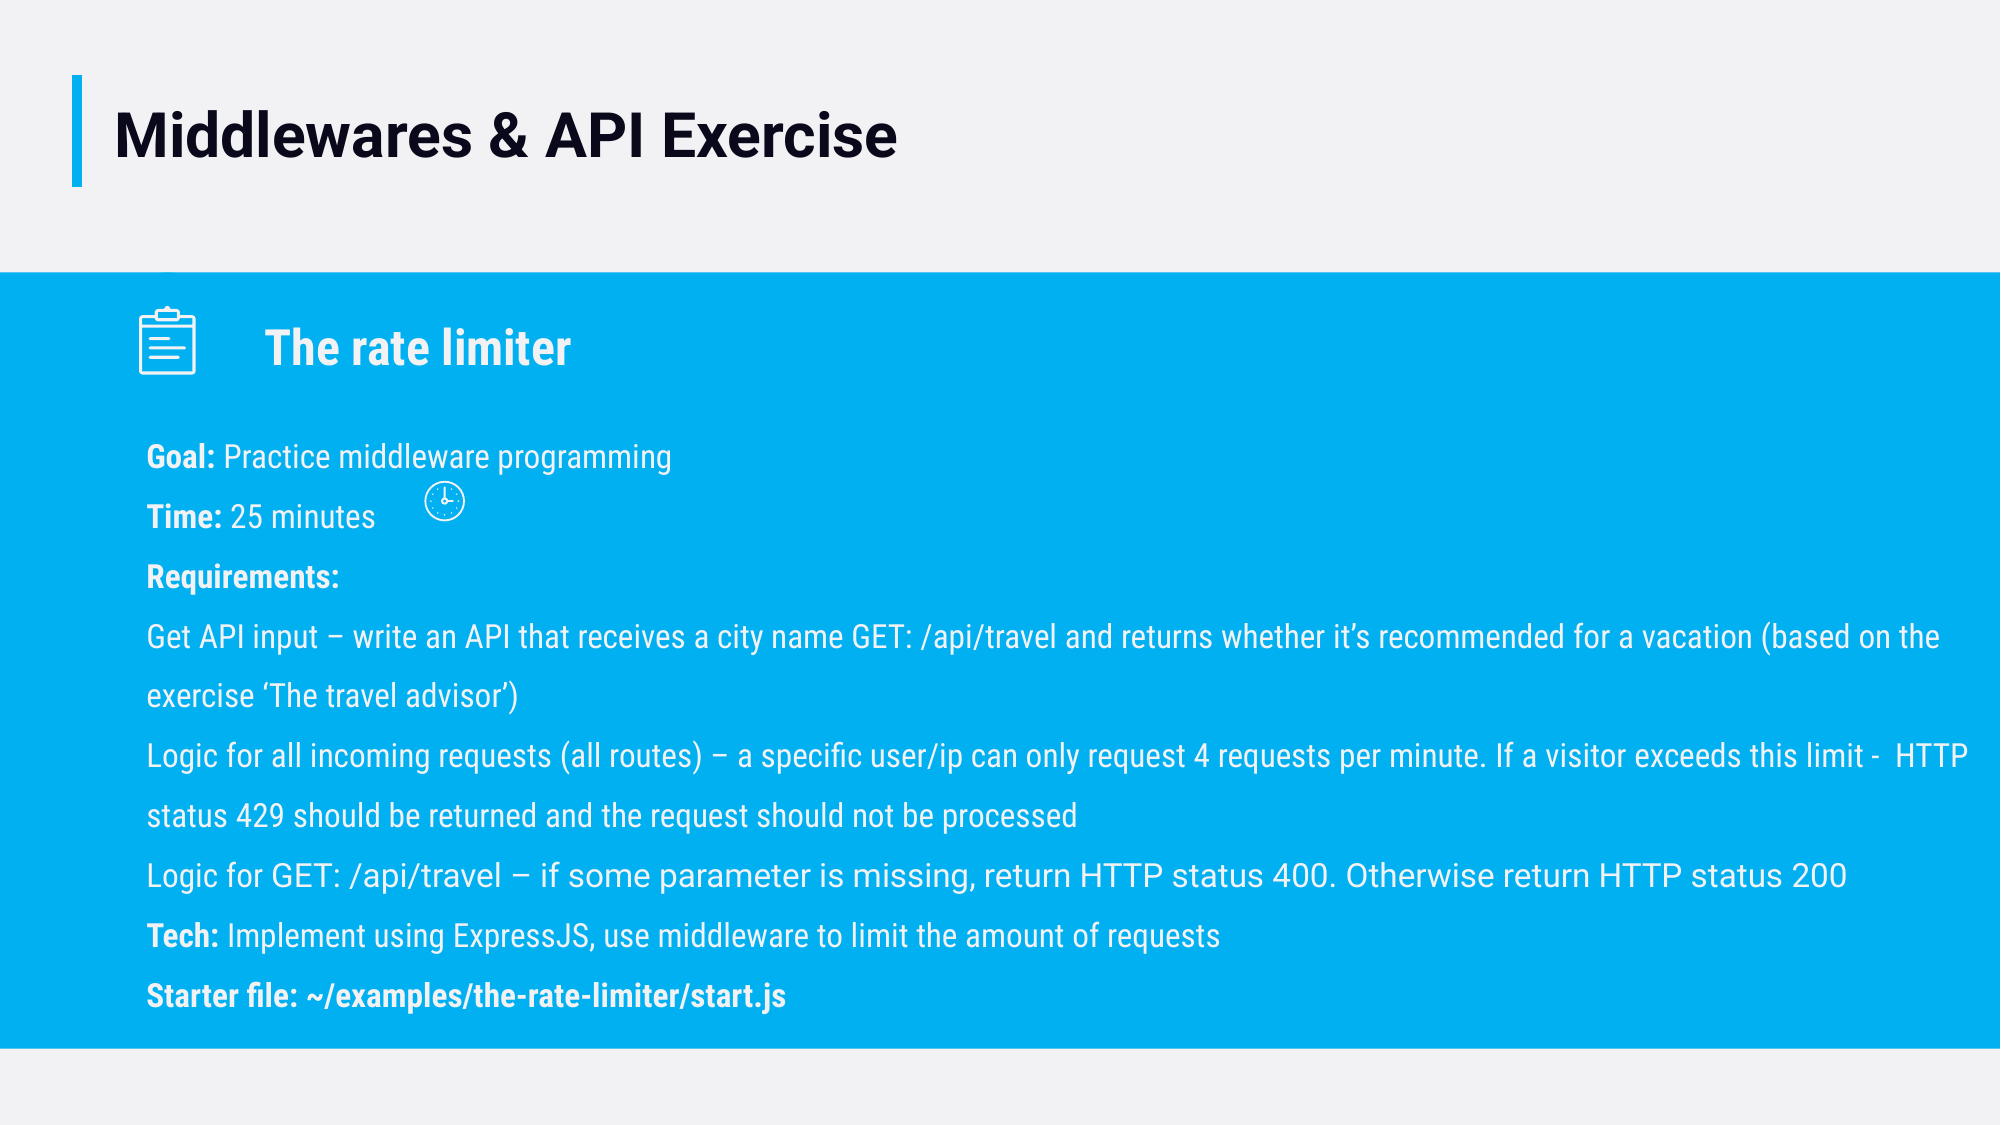

# Middlewares & API Exercise

The rate limiter
Goal: Practice middleware programming
Time: 25 minutes
Requirements:
Get API input – write an API that receives a city name GET: /api/travel and returns whether it’s recommended for a vacation (based on the exercise ‘The travel advisor’)
Logic for all incoming requests (all routes) – a specific user/ip can only request 4 requests per minute. If a visitor exceeds this limit -  HTTP status 429 should be returned and the request should not be processed
Logic for GET: /api/travel – if some parameter is missing, return HTTP status 400. Otherwise return HTTP status 200
Tech: Implement using ExpressJS, use middleware to limit the amount of requests
Starter file: ~/examples/the-rate-limiter/start.js